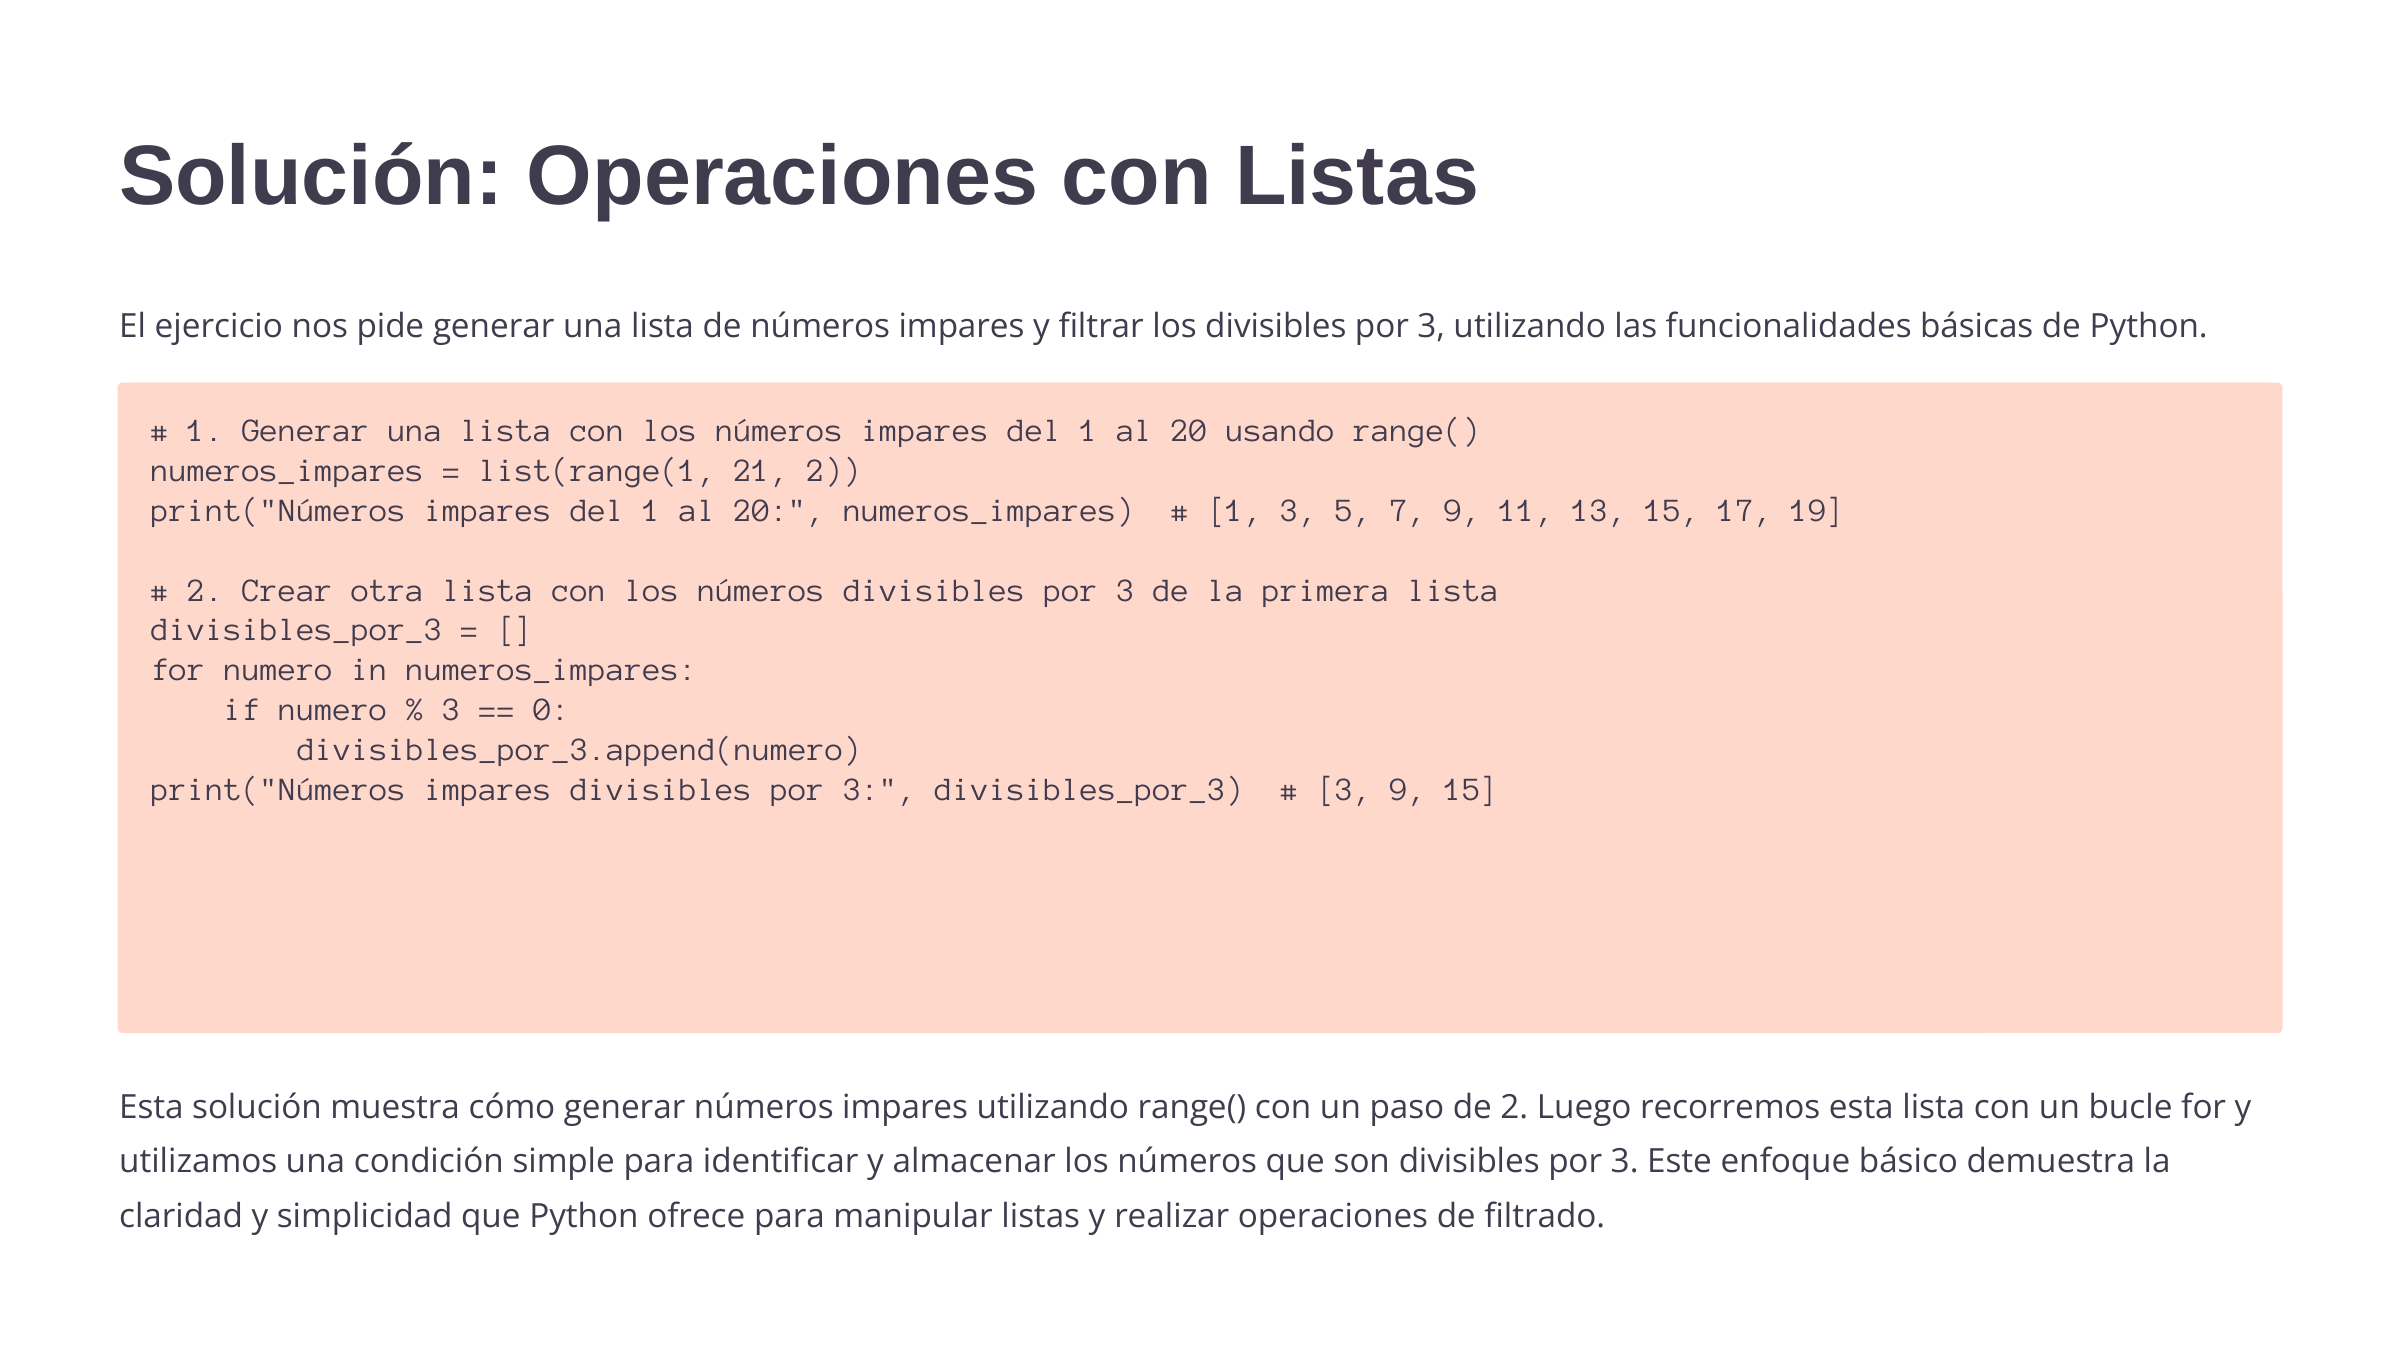

Solución: Operaciones con Listas
El ejercicio nos pide generar una lista de números impares y filtrar los divisibles por 3, utilizando las funcionalidades básicas de Python.

# 1. Generar una lista con los números impares del 1 al 20 usando range()
numeros_impares = list(range(1, 21, 2))
print("Números impares del 1 al 20:", numeros_impares)  # [1, 3, 5, 7, 9, 11, 13, 15, 17, 19]

# 2. Crear otra lista con los números divisibles por 3 de la primera lista
divisibles_por_3 = []
for numero in numeros_impares:
    if numero % 3 == 0:
        divisibles_por_3.append(numero)
print("Números impares divisibles por 3:", divisibles_por_3)  # [3, 9, 15]

Esta solución muestra cómo generar números impares utilizando range() con un paso de 2. Luego recorremos esta lista con un bucle for y utilizamos una condición simple para identificar y almacenar los números que son divisibles por 3. Este enfoque básico demuestra la claridad y simplicidad que Python ofrece para manipular listas y realizar operaciones de filtrado.